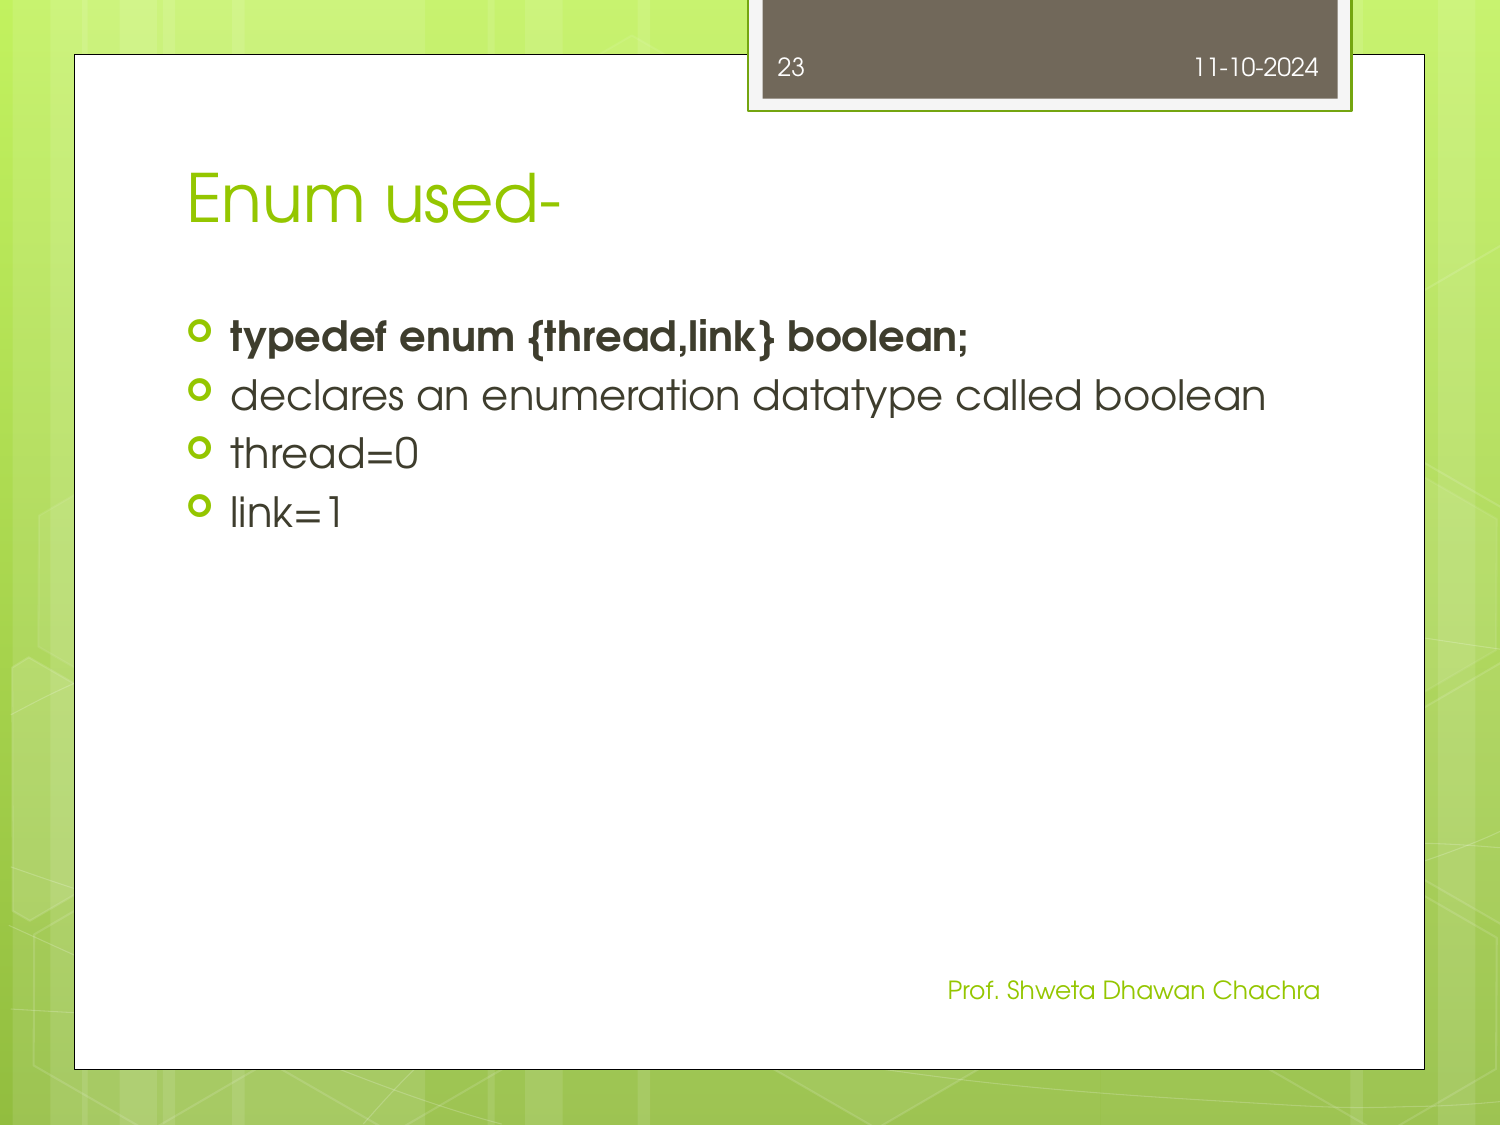

23
11-10-2024
# Enum used-
typedef enum {thread,link} boolean;
declares an enumeration datatype called boolean
thread=0
link=1
Prof. Shweta Dhawan Chachra